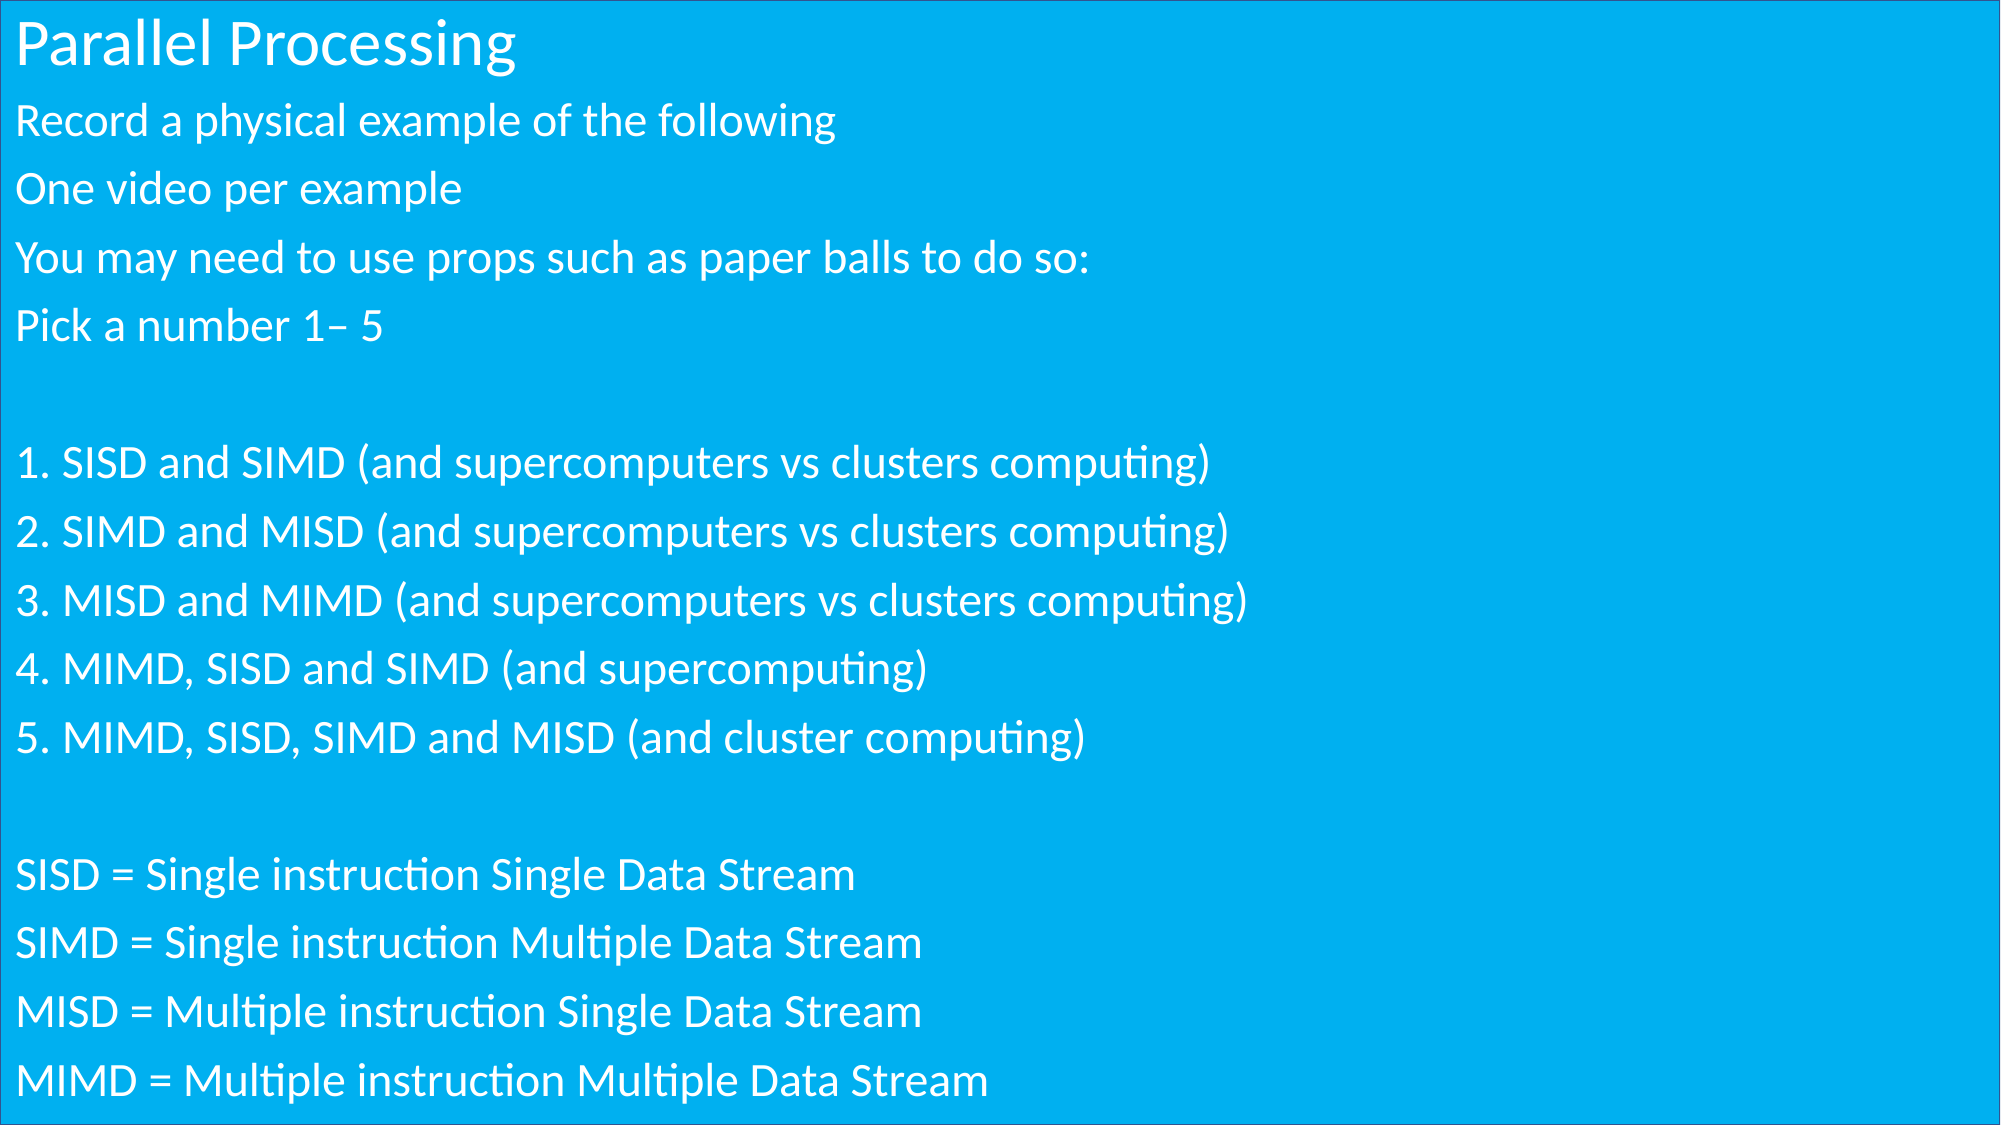

# Parallel Processing
Record a physical example of the following
One video per example
You may need to use props such as paper balls to do so:
Pick a number 1– 5

1. SISD and SIMD (and supercomputers vs clusters computing)
2. SIMD and MISD (and supercomputers vs clusters computing)
3. MISD and MIMD (and supercomputers vs clusters computing)
4. MIMD, SISD and SIMD (and supercomputing)
5. MIMD, SISD, SIMD and MISD (and cluster computing)

SISD = Single instruction Single Data Stream
SIMD = Single instruction Multiple Data Stream
MISD = Multiple instruction Single Data Stream
MIMD = Multiple instruction Multiple Data Stream